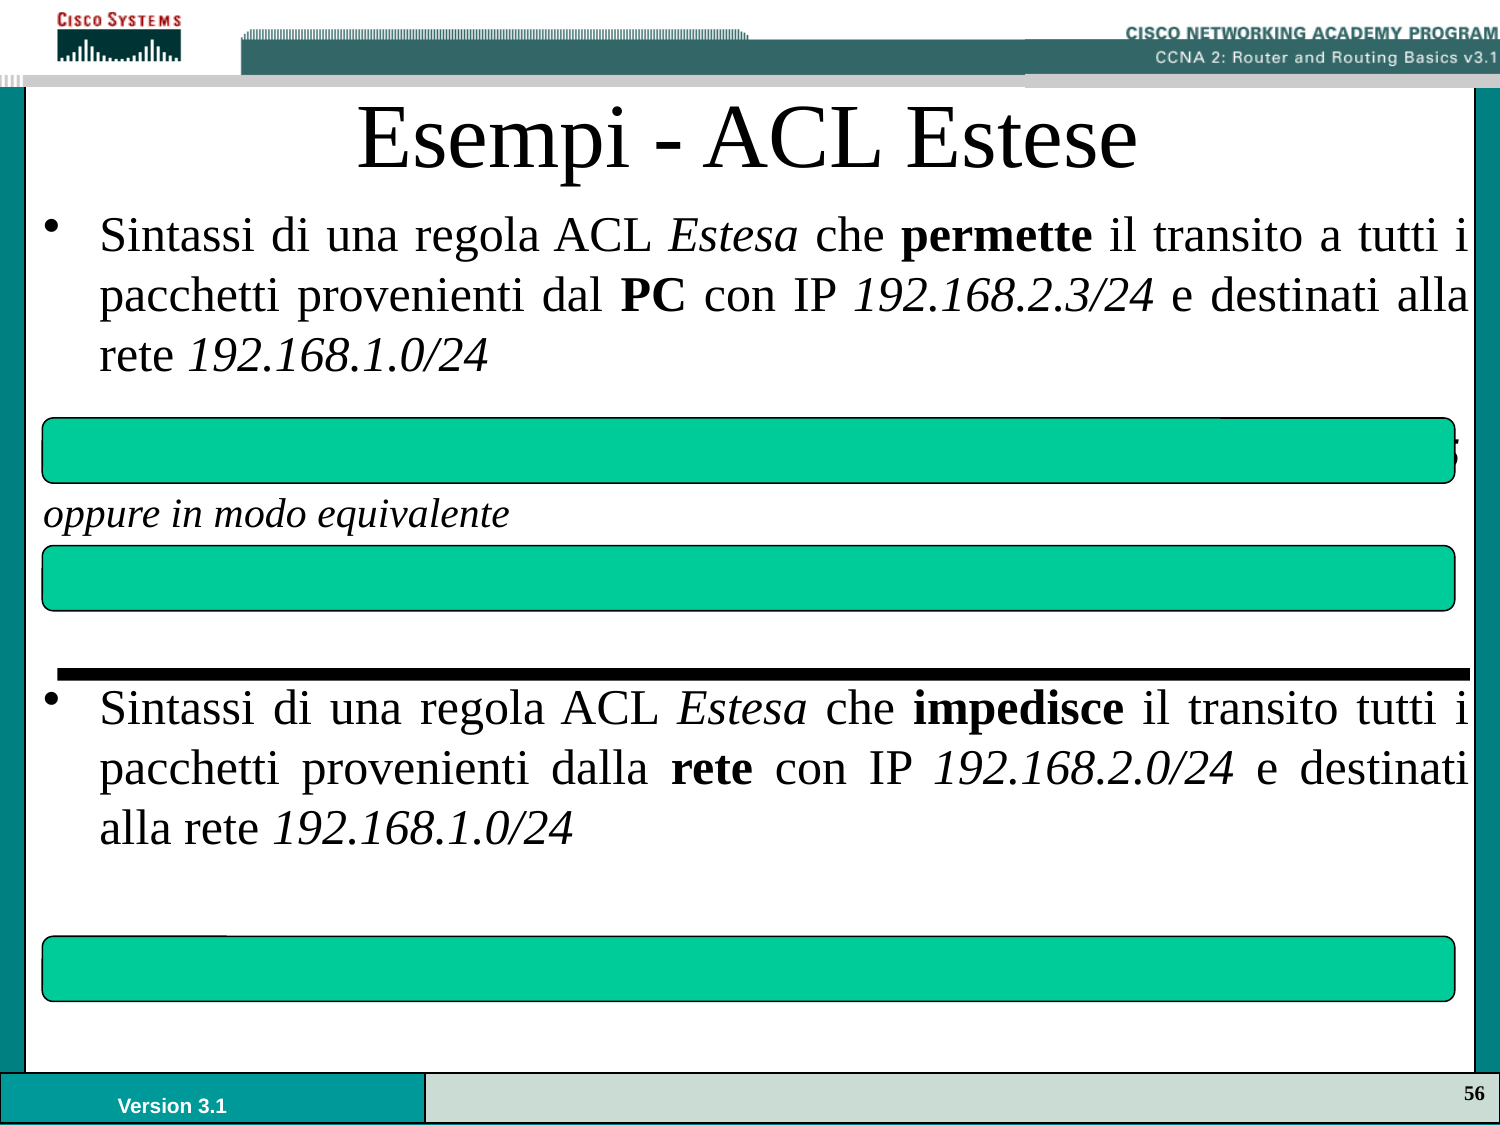

# Esempi - ACL Estese
Sintassi di una regola ACL Estesa che permette il transito a tutti i pacchetti provenienti dal PC con IP 192.168.2.3/24 e destinati alla rete 192.168.1.0/24

(config)# access-list  100  permit  ip 192.168.2.3  0.0.0.0  192.168.1.0  0.0.0.255
oppure in modo equivalente
(config)# access-list  100  permit  ip  host   192.168.2.3  192.168.1.0  0.0.0.255

Sintassi di una regola ACL Estesa che impedisce il transito tutti i pacchetti provenienti dalla rete con IP 192.168.2.0/24 e destinati alla rete 192.168.1.0/24

 (config)# access-list  100  deny  ip 192.168.2.0  0.0.0.255  192.168.1.0  0.0.0.255